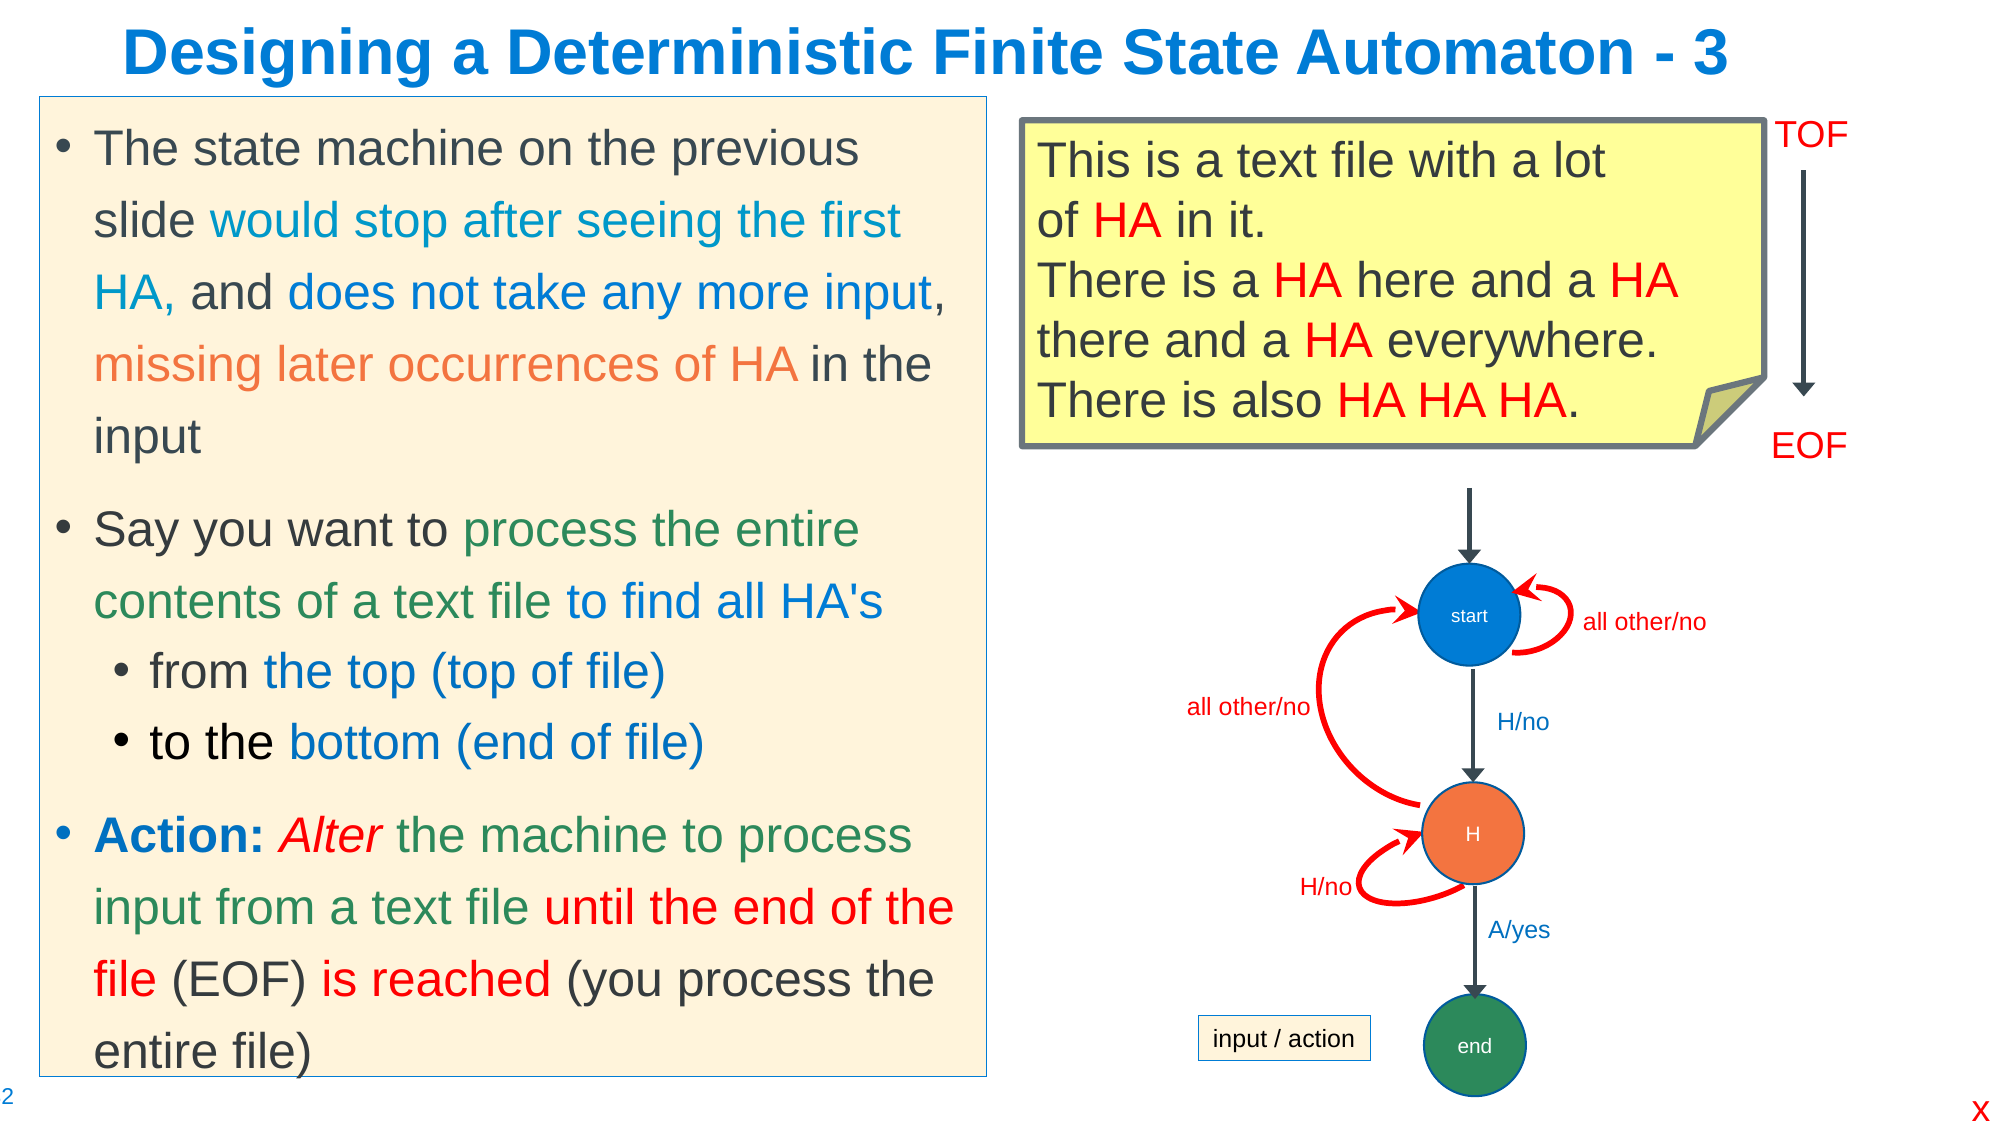

# Designing a Deterministic Finite State Automaton - 3
The state machine on the previous slide would stop after seeing the first HA, and does not take any more input, missing later occurrences of HA in the input
Say you want to process the entire contents of a text file to find all HA's
from the top (top of file)
to the bottom (end of file)
Action: Alter the machine to process input from a text file until the end of the file (EOF) is reached (you process the entire file)
TOF
This is a text file with a lot
of HA in it.
There is a HA here and a HA
there and a HA everywhere.
There is also HA HA HA.

EOF
start

all other/no

all other/no
H/no
H

H/no
A/yes
end
input / action
x